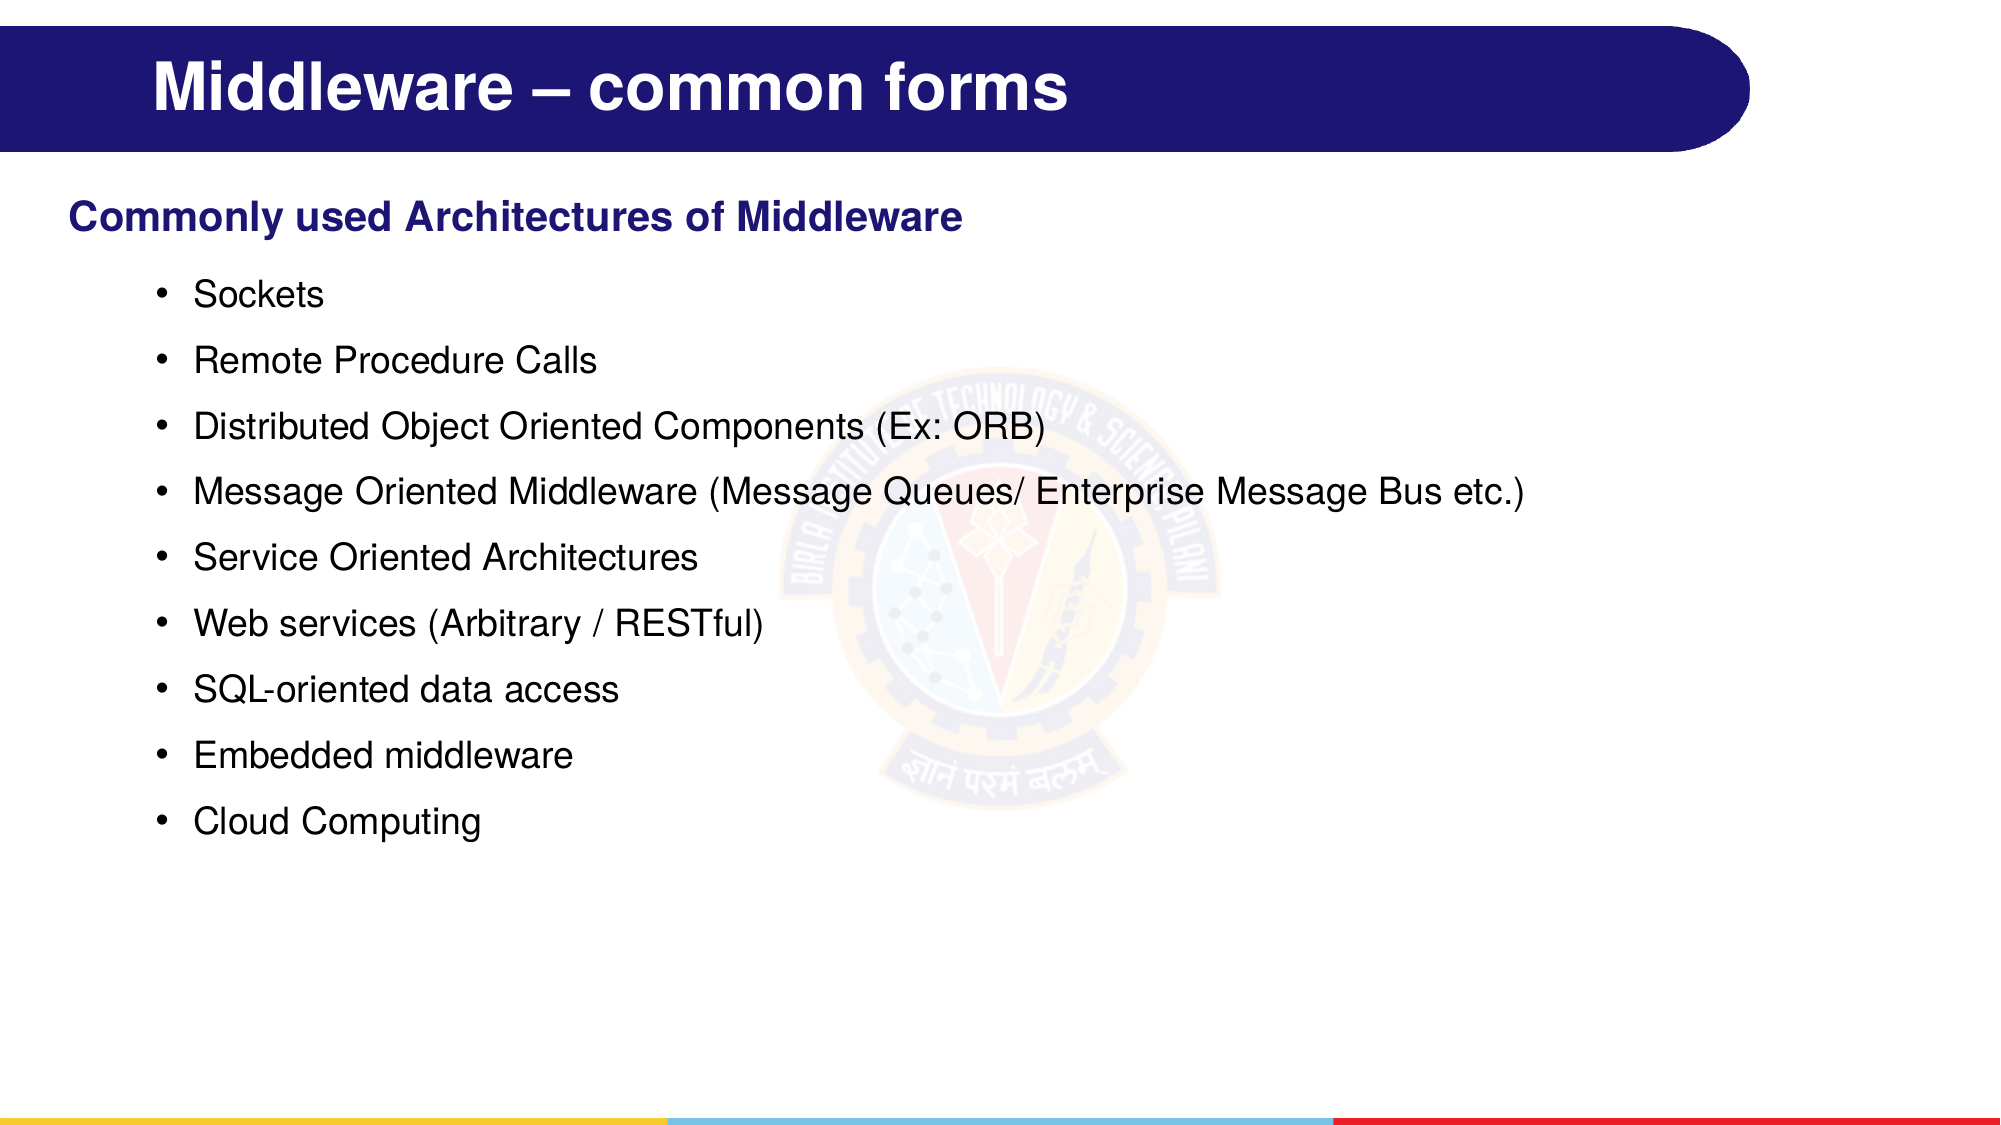

# Middleware – common forms
Commonly used Architectures of Middleware
Sockets
Remote Procedure Calls
Distributed Object Oriented Components (Ex: ORB)
Message Oriented Middleware (Message Queues/ Enterprise Message Bus etc.)
Service Oriented Architectures
Web services (Arbitrary / RESTful)
SQL-oriented data access
Embedded middleware
Cloud Computing